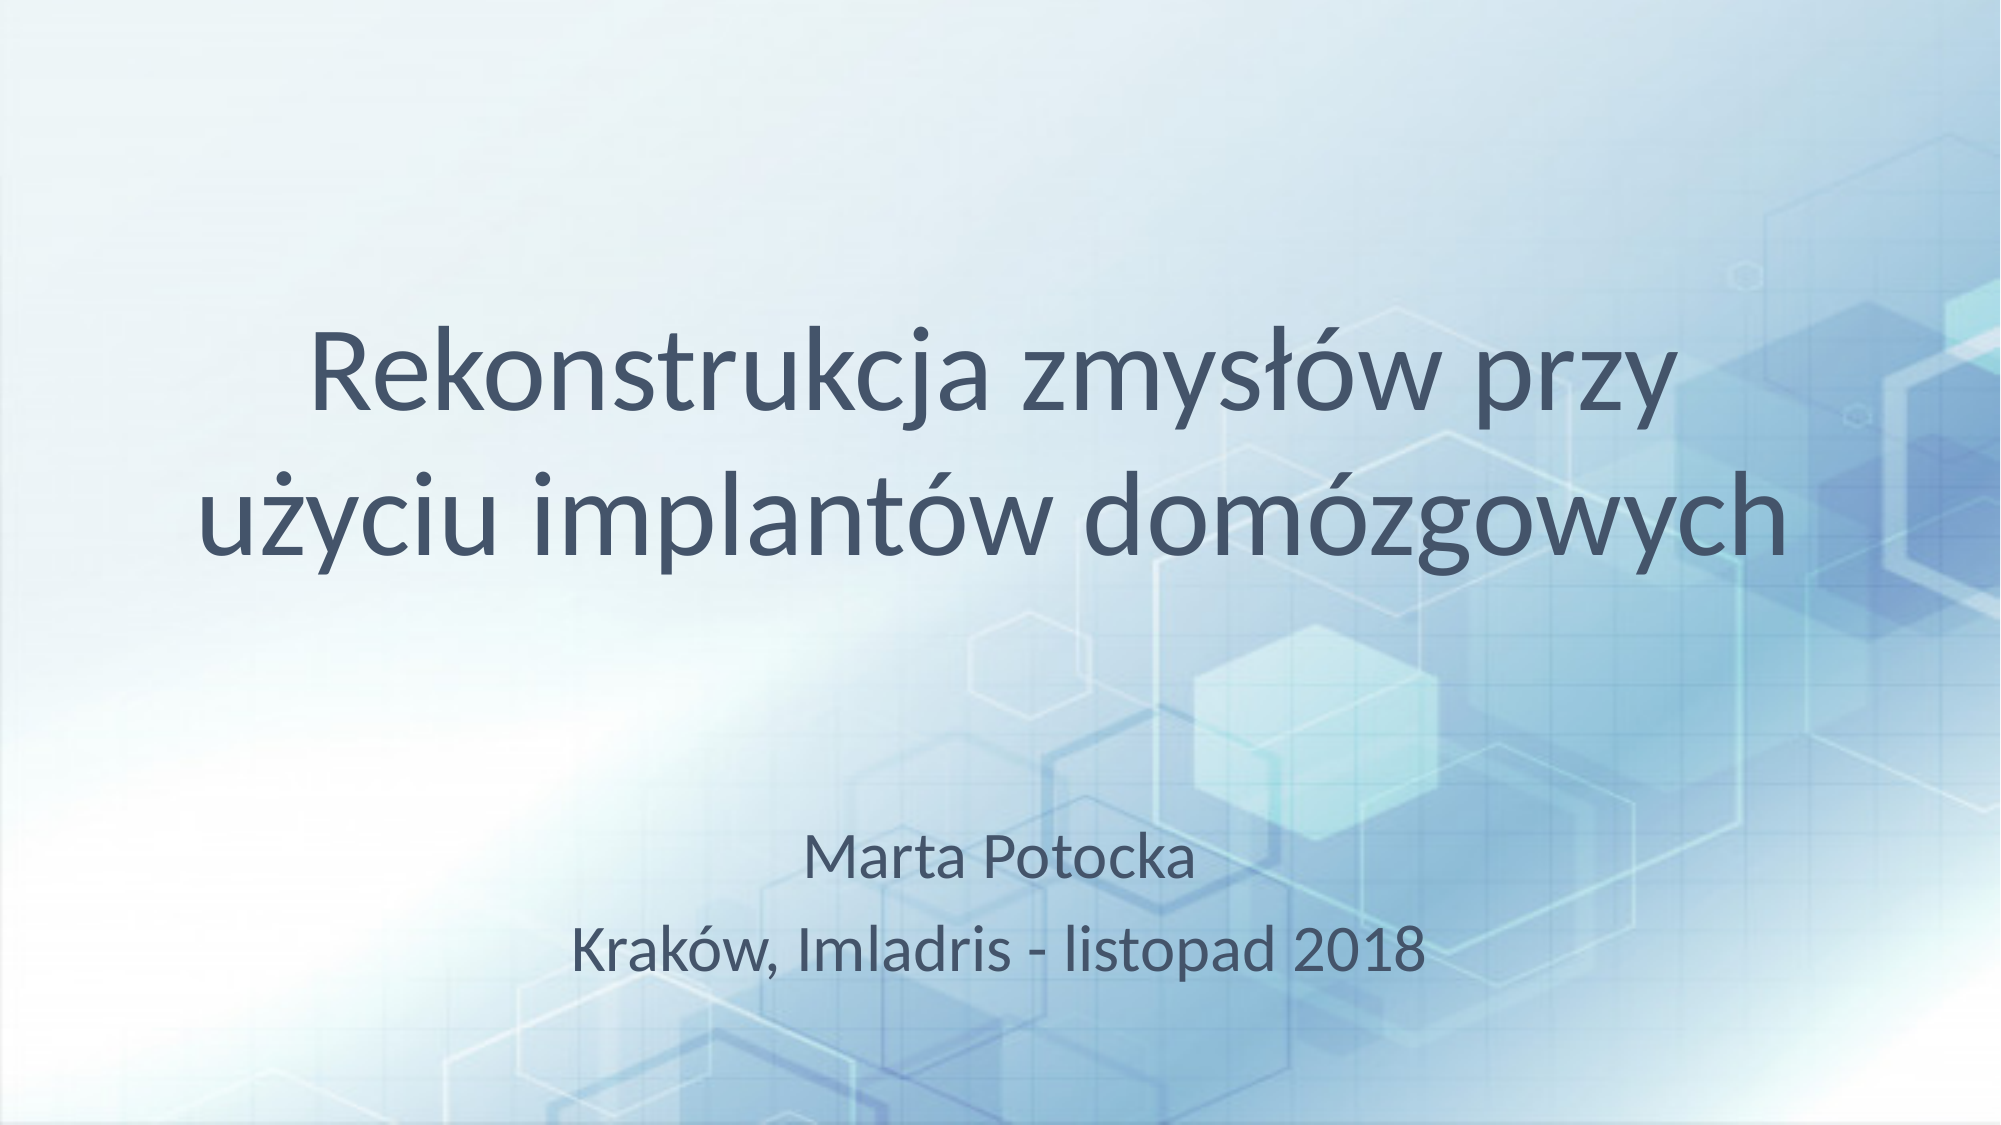

# Rekonstrukcja zmysłów przy użyciu implantów domózgowych

Marta Potocka
Kraków, Imladris - listopad 2018